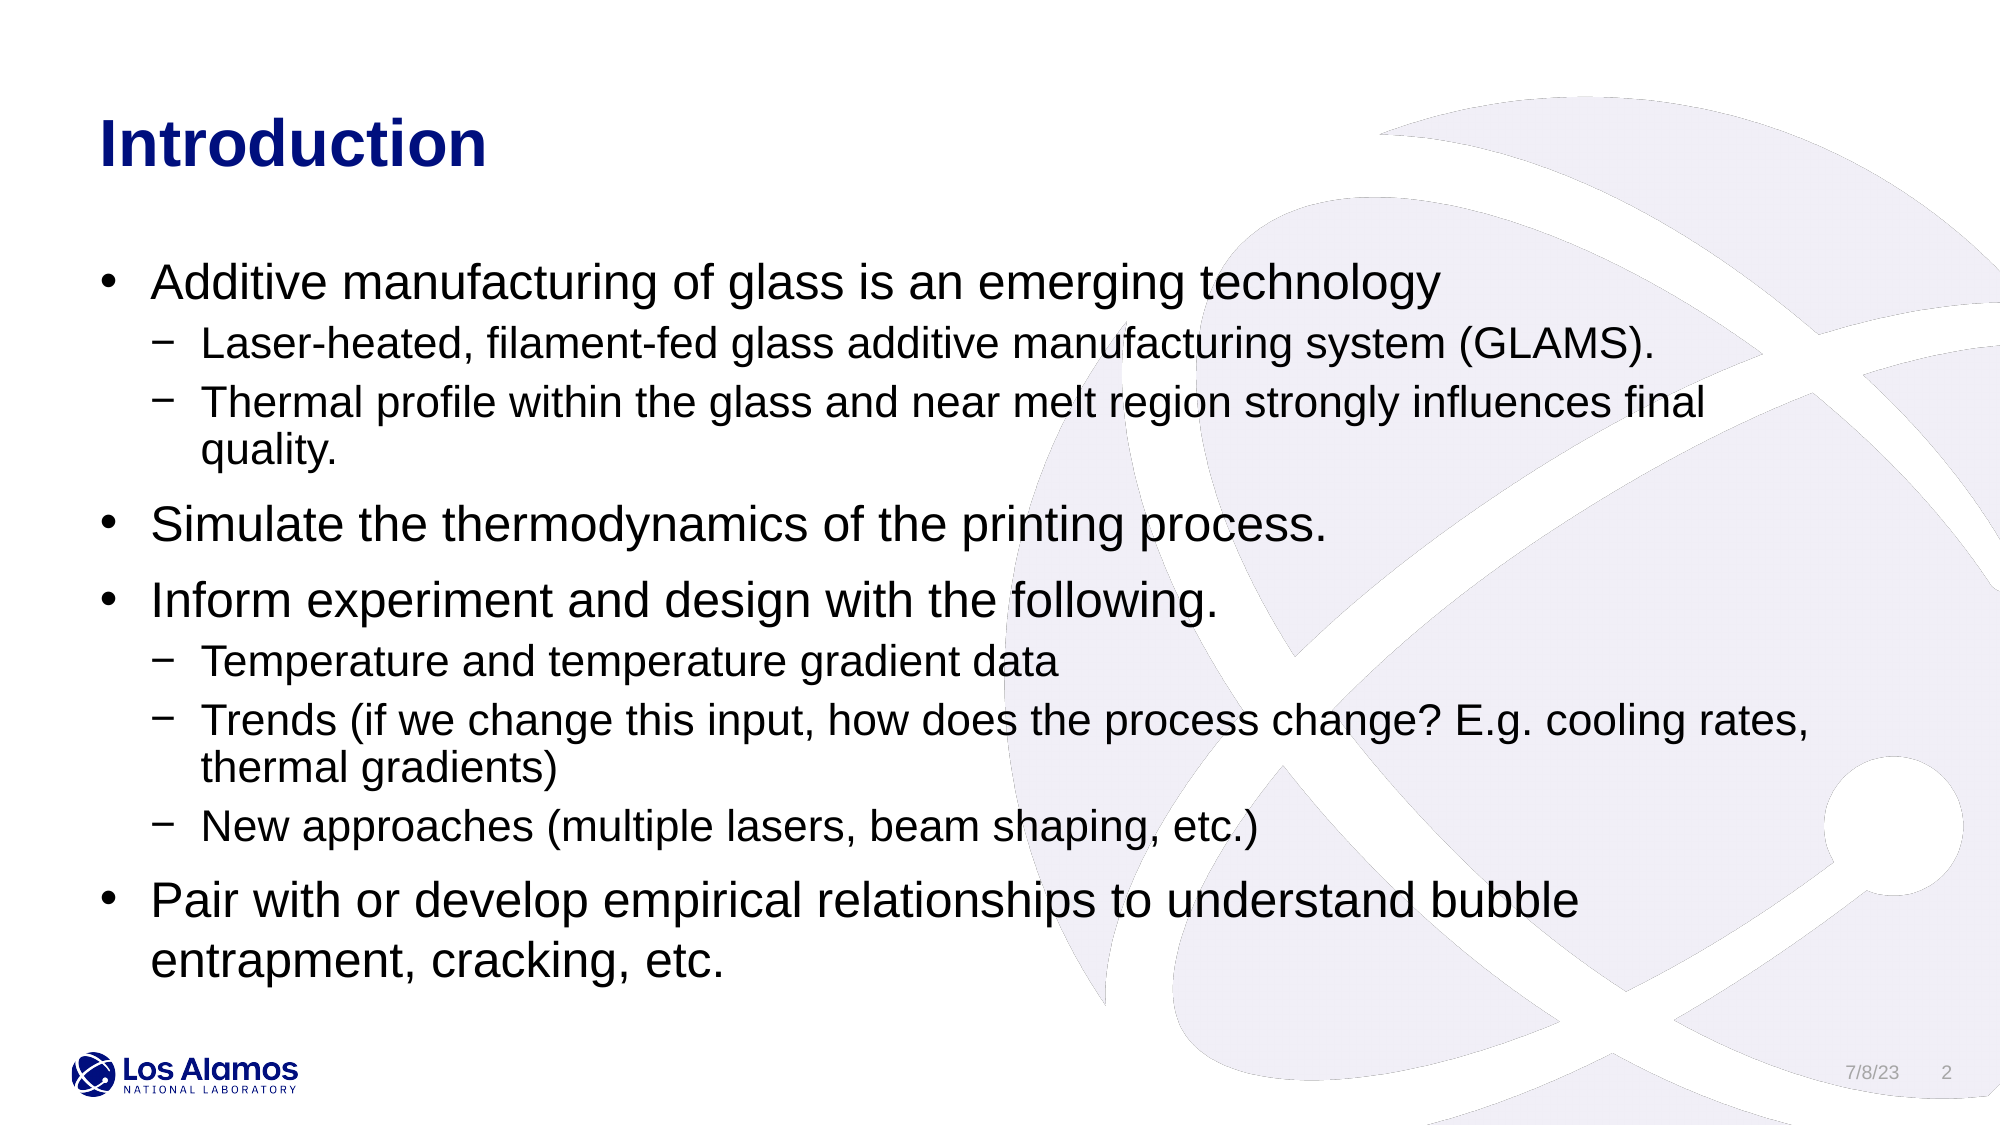

Introduction
Additive manufacturing of glass is an emerging technology
Laser-heated, filament-fed glass additive manufacturing system (GLAMS).
Thermal profile within the glass and near melt region strongly influences final quality.
Simulate the thermodynamics of the printing process.
Inform experiment and design with the following.
Temperature and temperature gradient data
Trends (if we change this input, how does the process change? E.g. cooling rates, thermal gradients)
New approaches (multiple lasers, beam shaping, etc.)
Pair with or develop empirical relationships to understand bubble entrapment, cracking, etc.